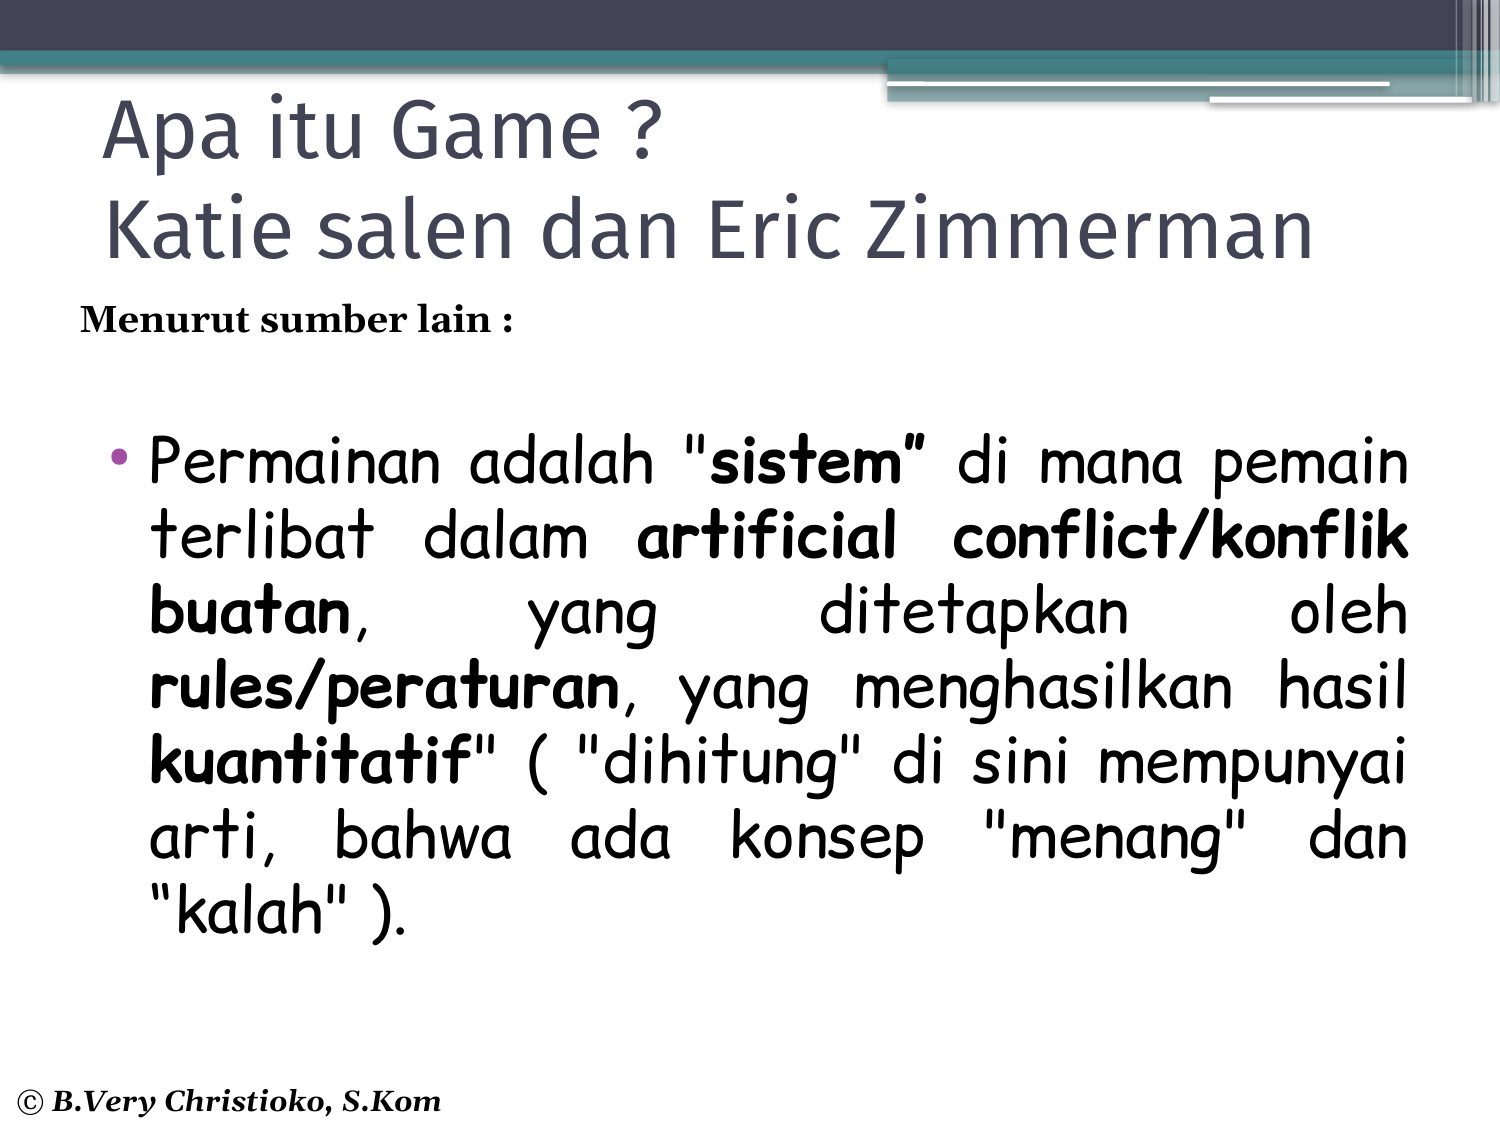

# Apa itu Game ? Katie salen dan Eric Zimmerman
Menurut sumber lain :
Permainan adalah "sistem” di mana pemain terlibat dalam artificial conflict/konflik buatan, yang ditetapkan oleh rules/peraturan, yang menghasilkan hasil kuantitatif" ( "dihitung" di sini mempunyai arti, bahwa ada konsep "menang" dan “kalah" ).
© B.Very Christioko, S.Kom